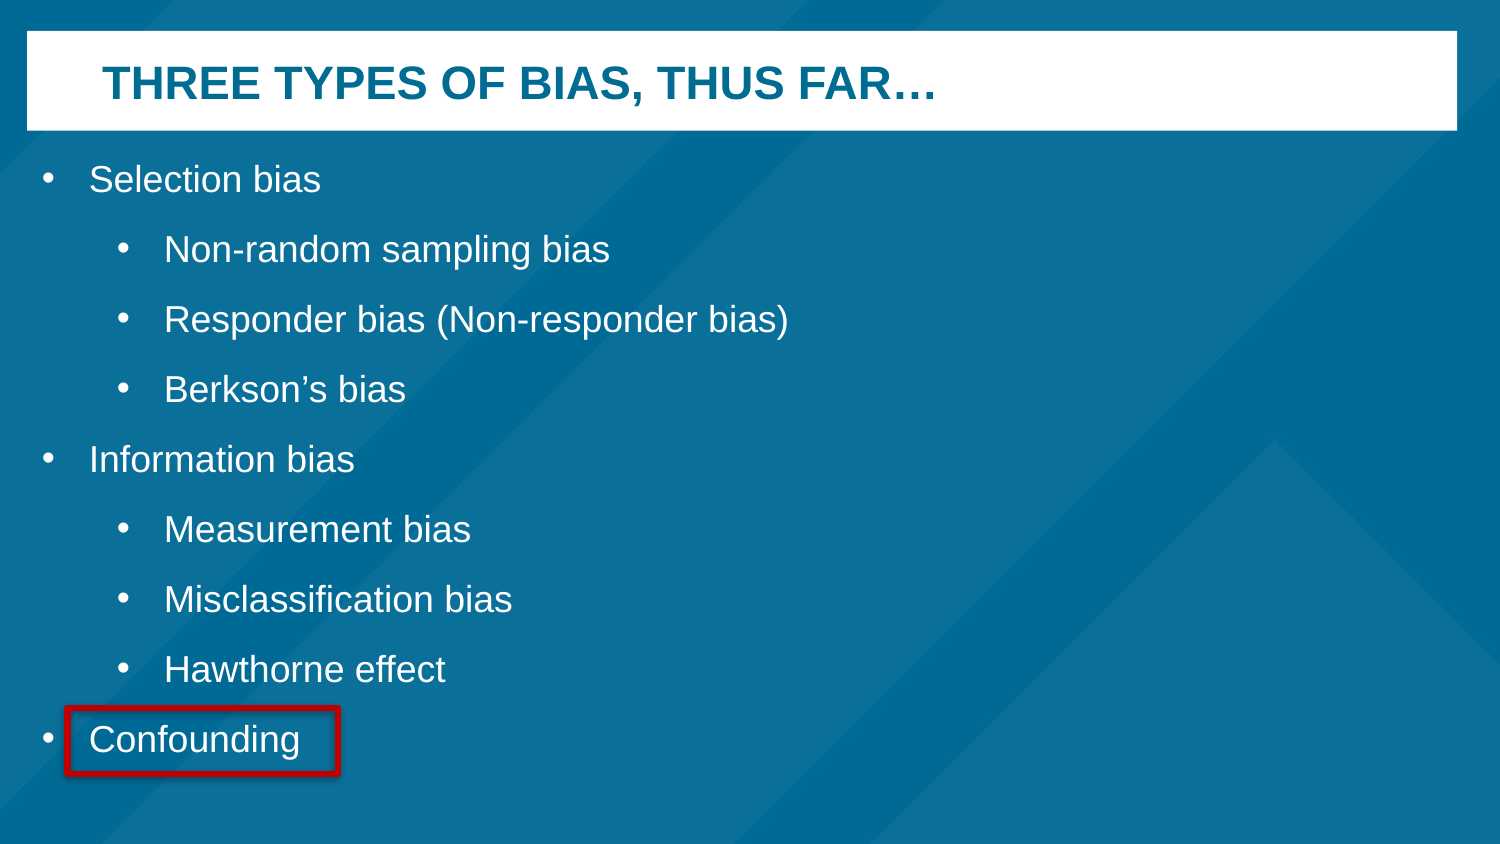

# Three types of bias, thus far…
Selection bias
Non-random sampling bias
Responder bias (Non-responder bias)
Berkson’s bias
Information bias
Measurement bias
Misclassification bias
Hawthorne effect
Confounding